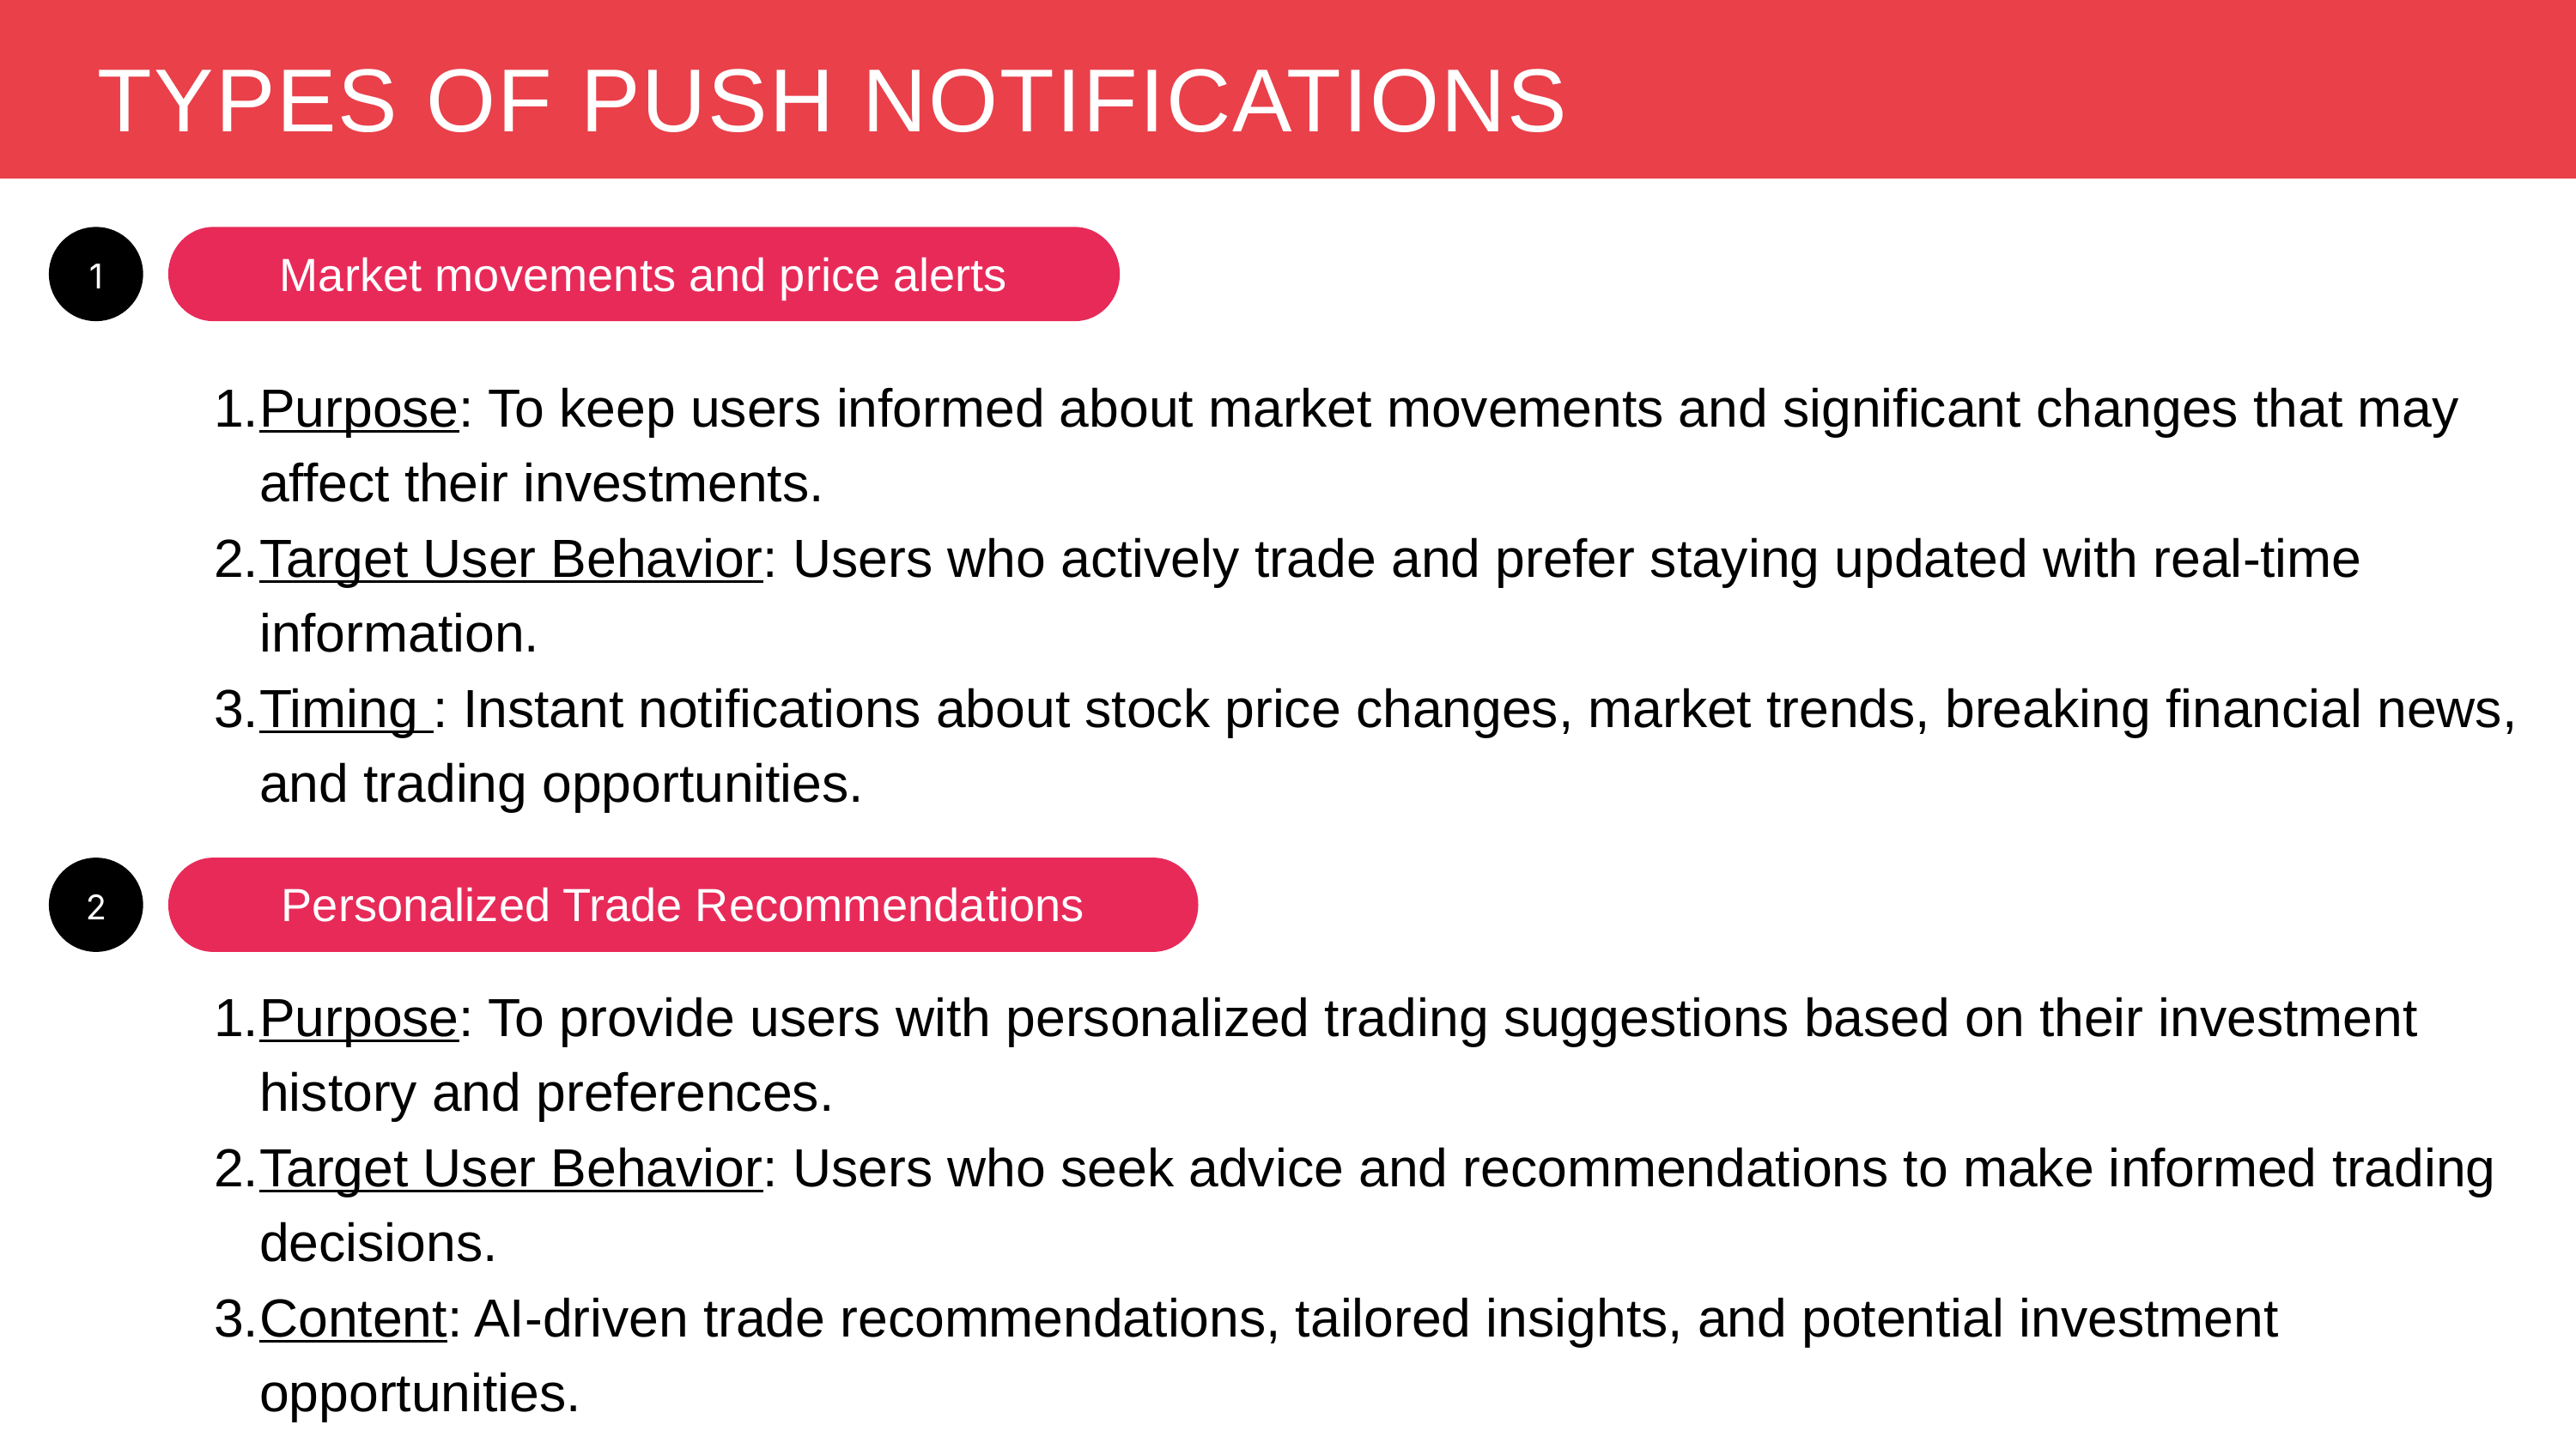

TYPES OF PUSH NOTIFICATIONS

1

Market movements and price alerts
Purpose: To keep users informed about market movements and significant changes that may affect their investments.
Target User Behavior: Users who actively trade and prefer staying updated with real-time information.
Timing : Instant notifications about stock price changes, market trends, breaking financial news, and trading opportunities.

2

Personalized Trade Recommendations
Purpose: To provide users with personalized trading suggestions based on their investment history and preferences.
Target User Behavior: Users who seek advice and recommendations to make informed trading decisions.
Content: AI-driven trade recommendations, tailored insights, and potential investment opportunities.